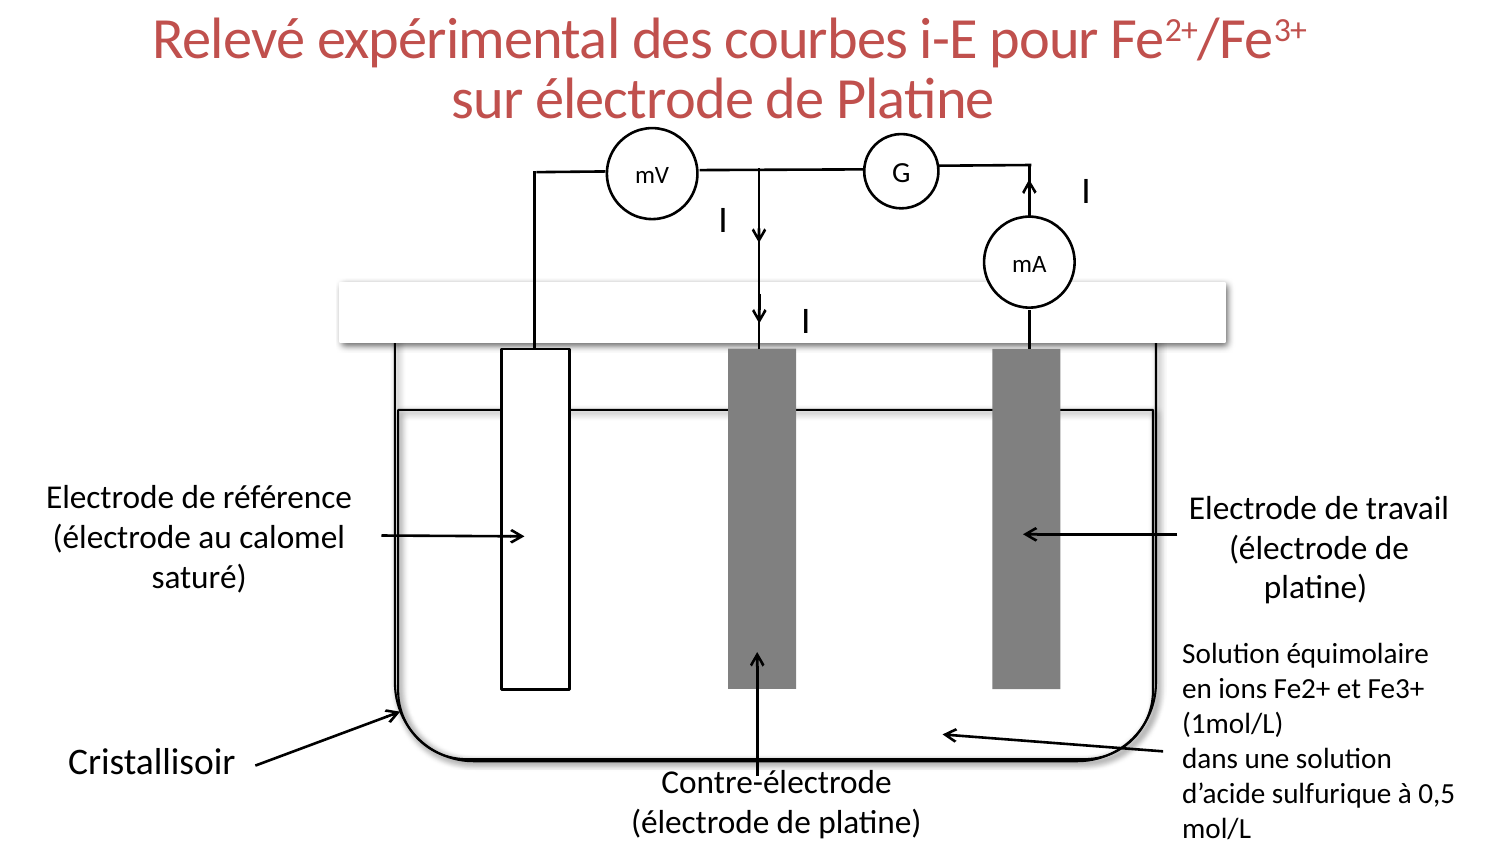

# Relevé expérimental des courbes i-E pour Fe2+/Fe3+ sur électrode de Platine
mV
G
I
I
mA

I

Electrode de référence
(électrode au calomel saturé)
Electrode de travail (électrode de platine)
Solution équimolaire
en ions Fe2+ et Fe3+
(1mol/L)
dans une solution
d’acide sulfurique à 0,5  mol/L
Cristallisoir
Contre-électrode
(électrode de platine)
7